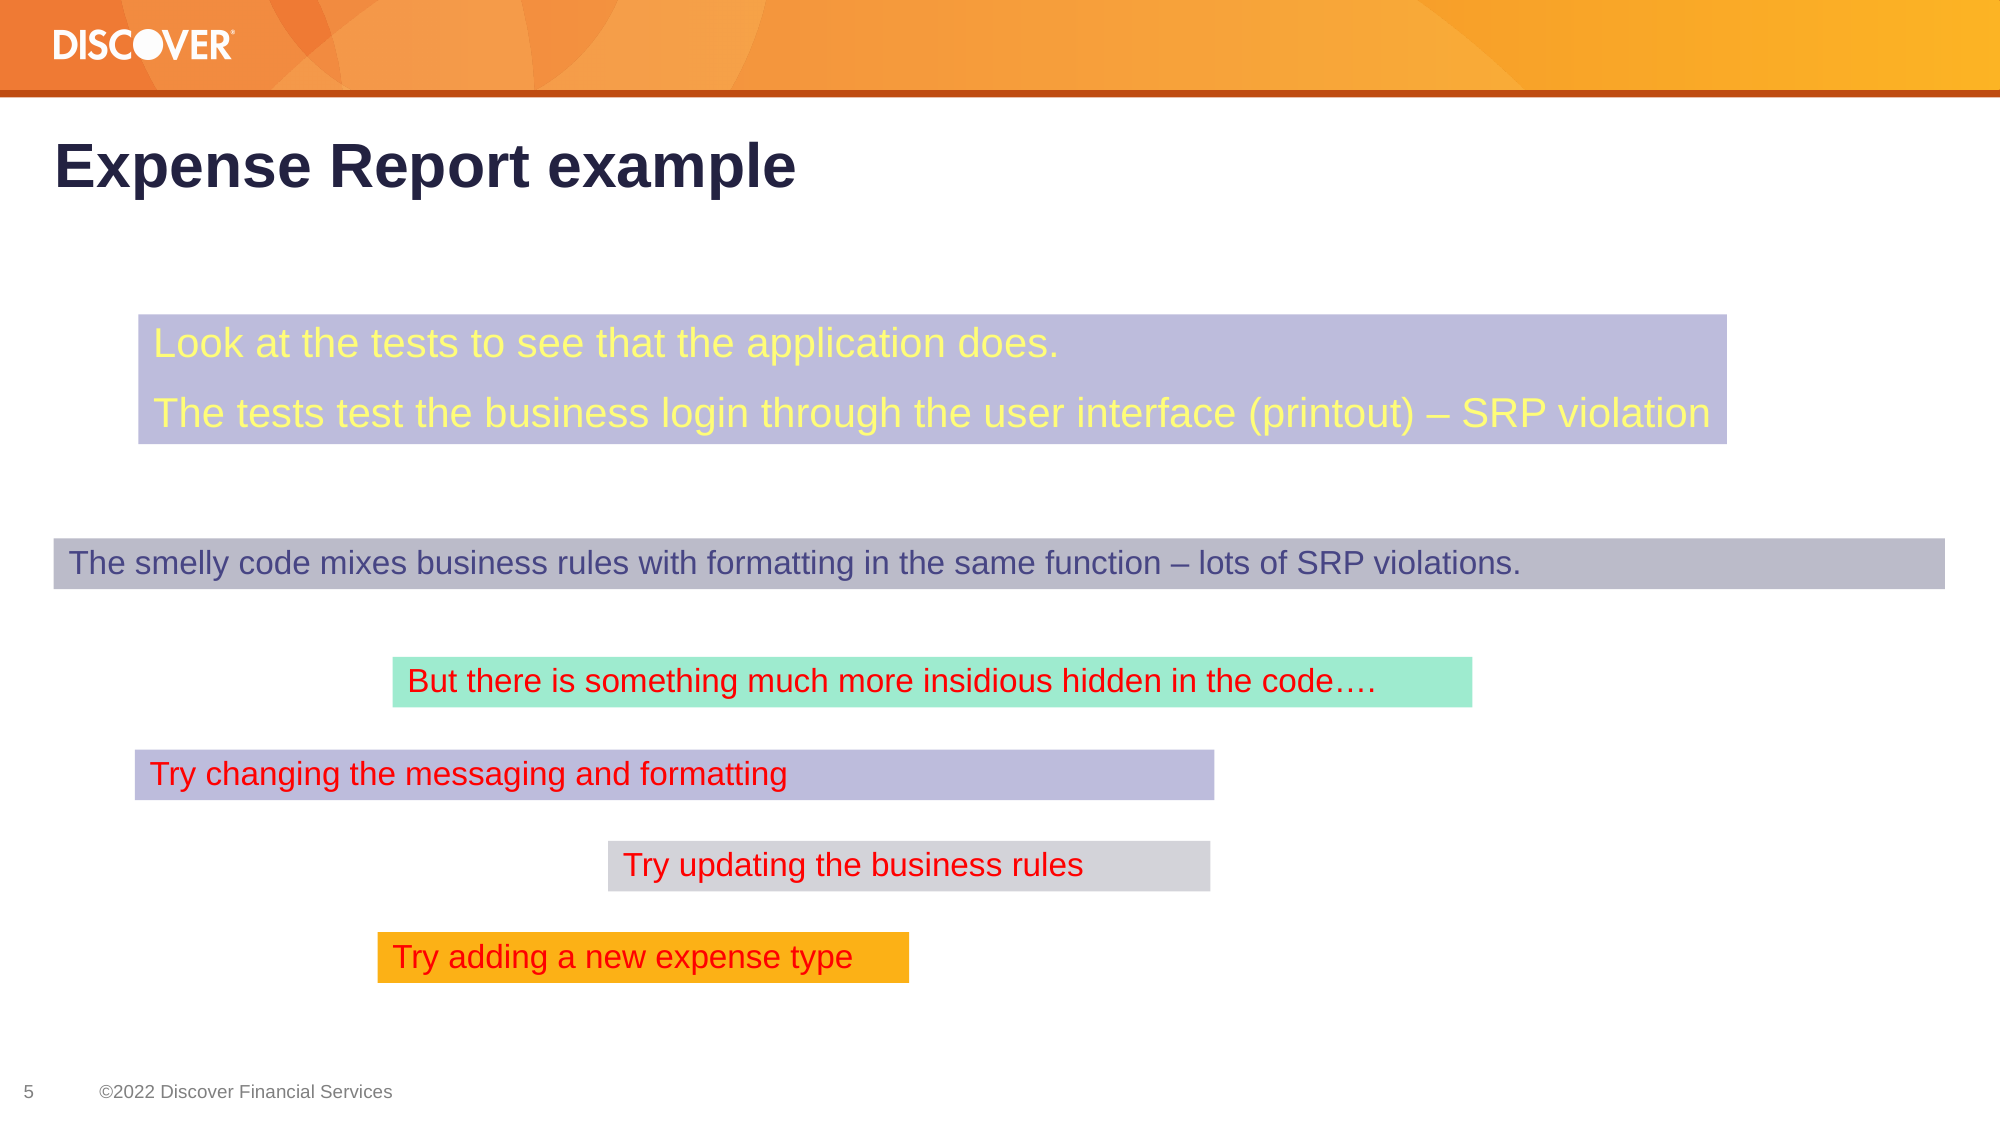

# Expense Report example
Look at the tests to see that the application does.
The tests test the business login through the user interface (printout) – SRP violation
The smelly code mixes business rules with formatting in the same function – lots of SRP violations.
But there is something much more insidious hidden in the code….
Try changing the messaging and formatting
Try updating the business rules
Try adding a new expense type